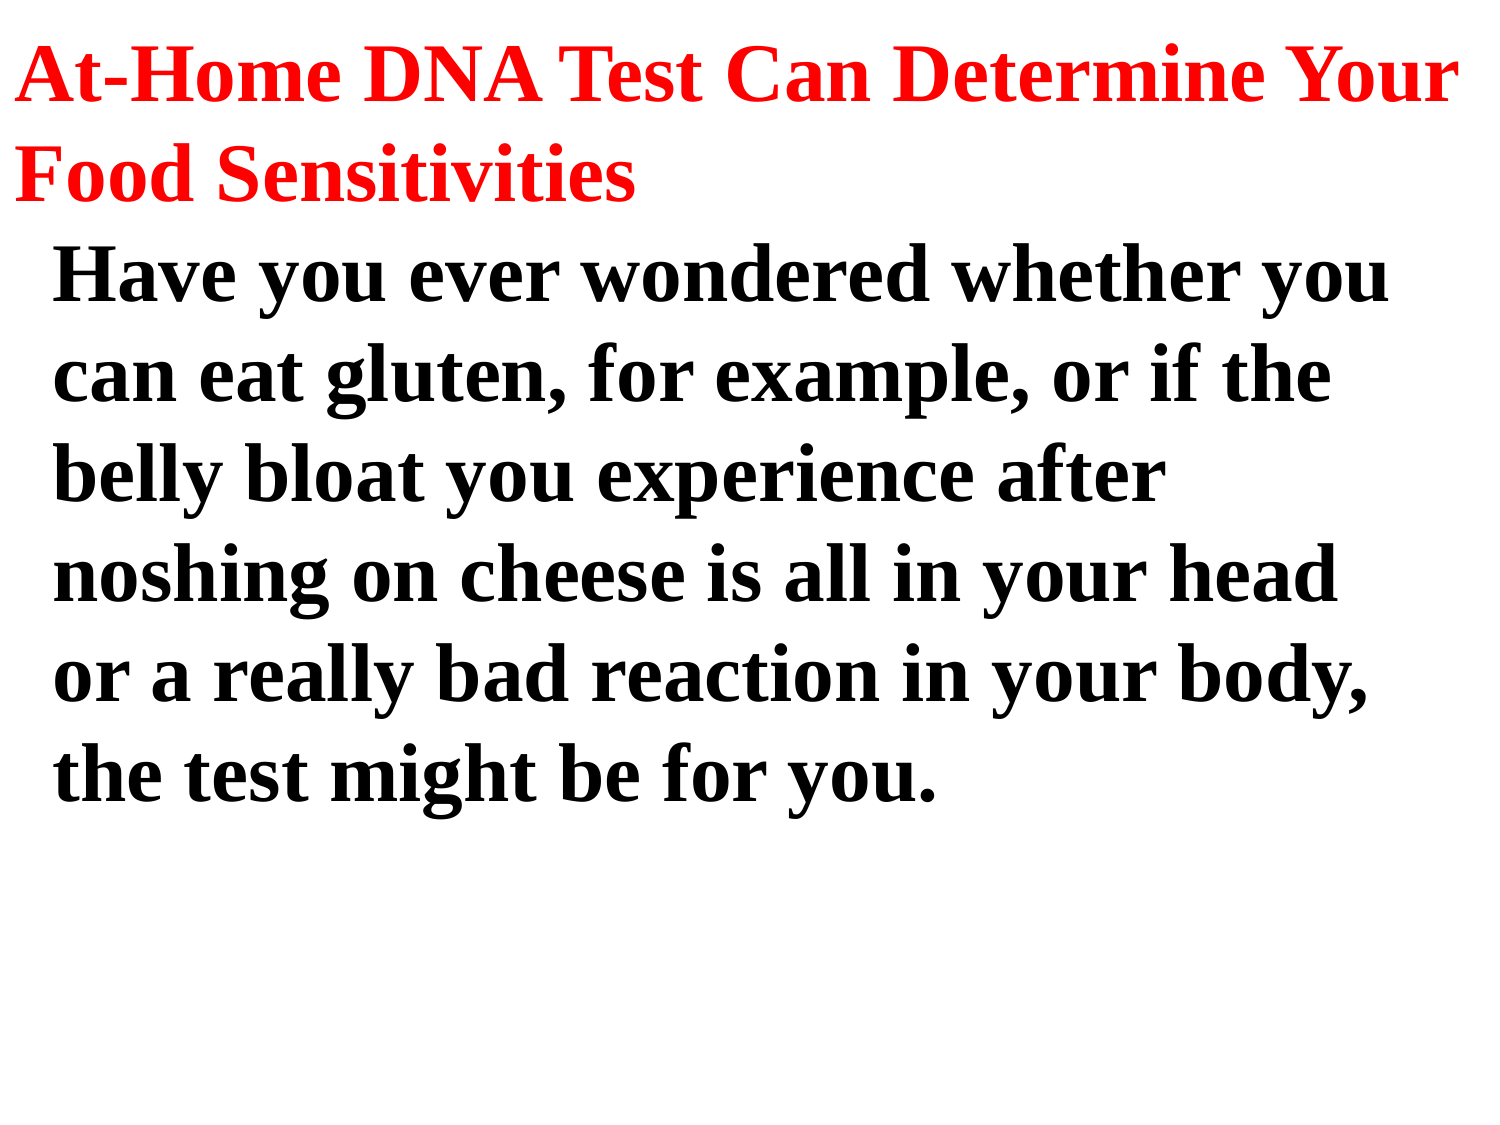

At-Home DNA Test Can Determine Your Food Sensitivities
Have you ever wondered whether you can eat gluten, for example, or if the belly bloat you experience after noshing on cheese is all in your head or a really bad reaction in your body, the test might be for you.